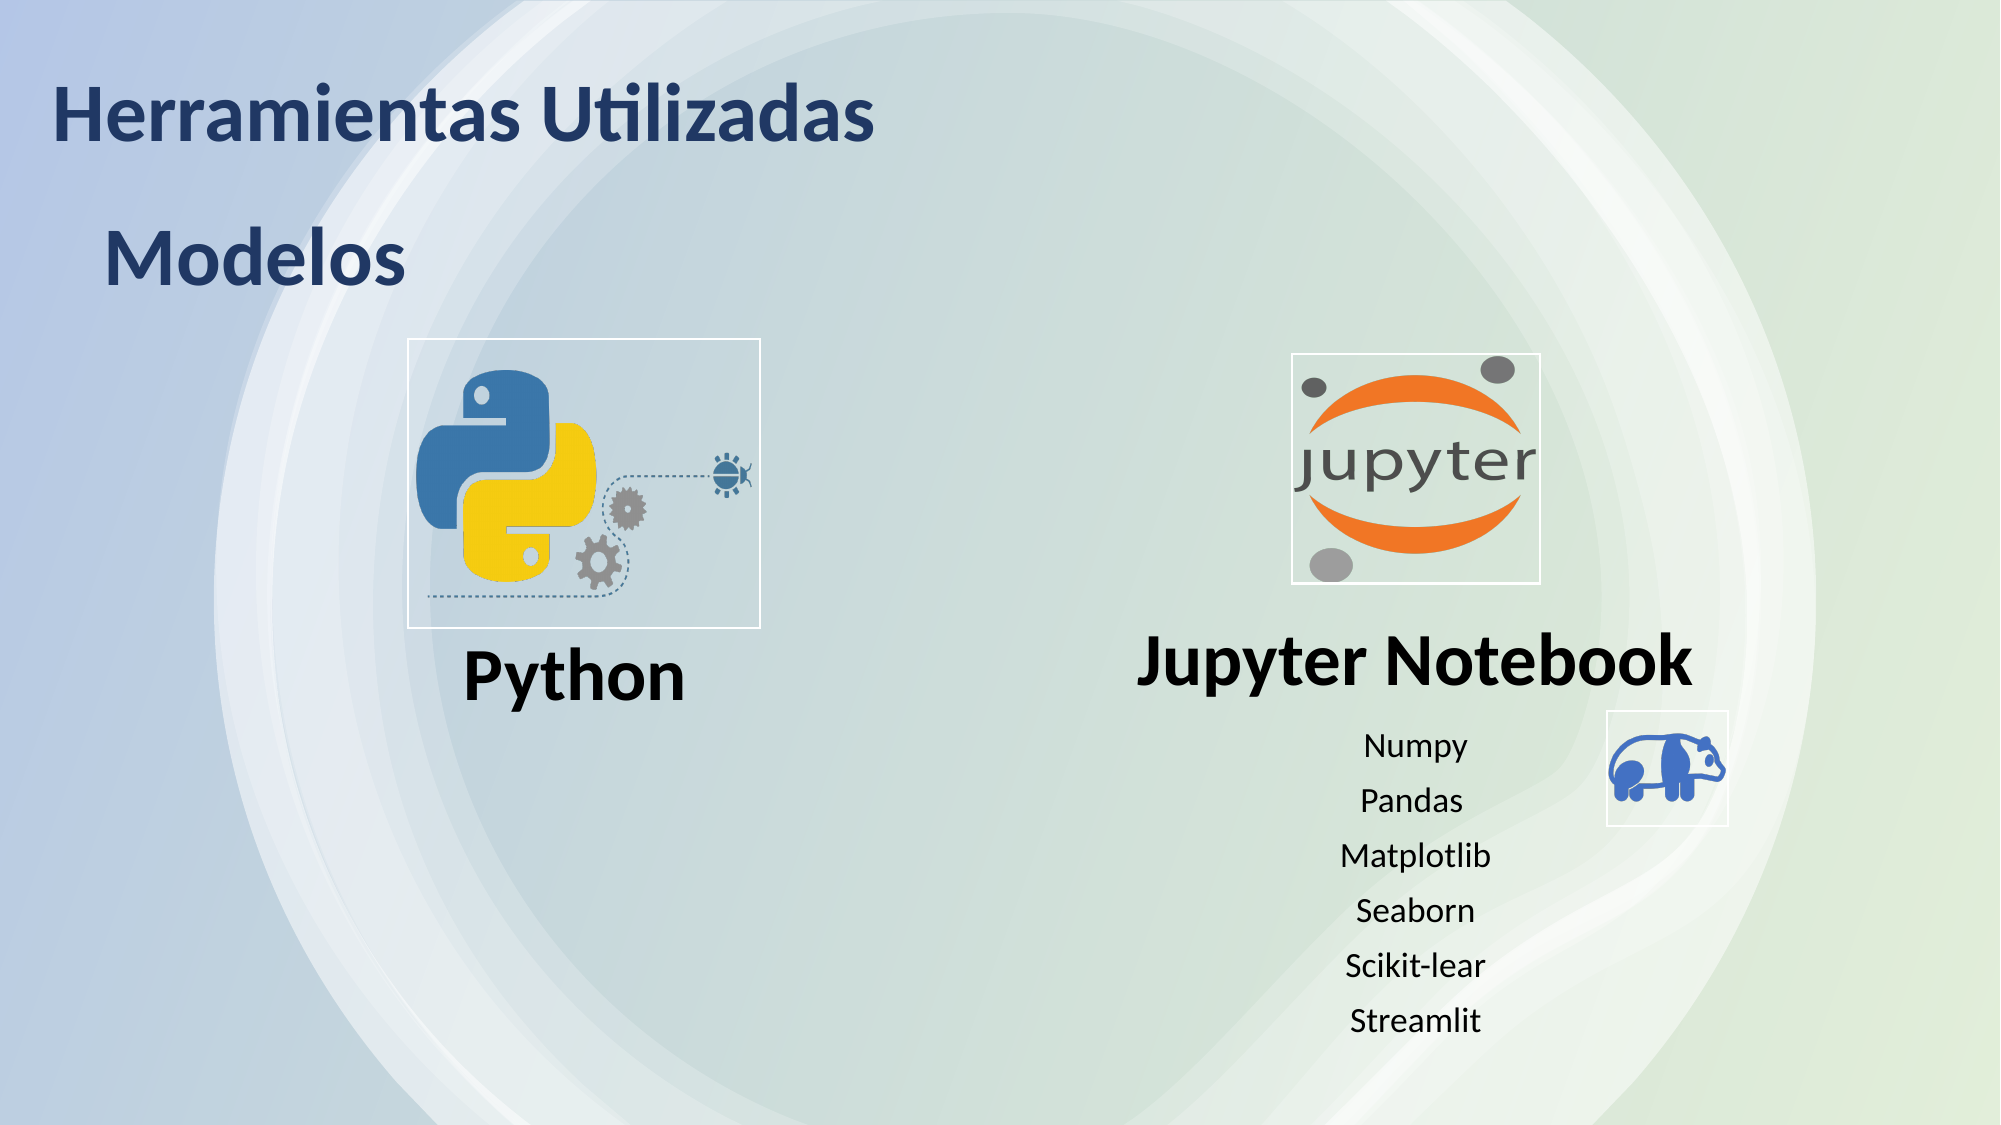

Herramientas Utilizadas
Modelos
Python
Jupyter Notebook
Numpy
Pandas
Matplotlib
Seaborn
Scikit-lear
Streamlit